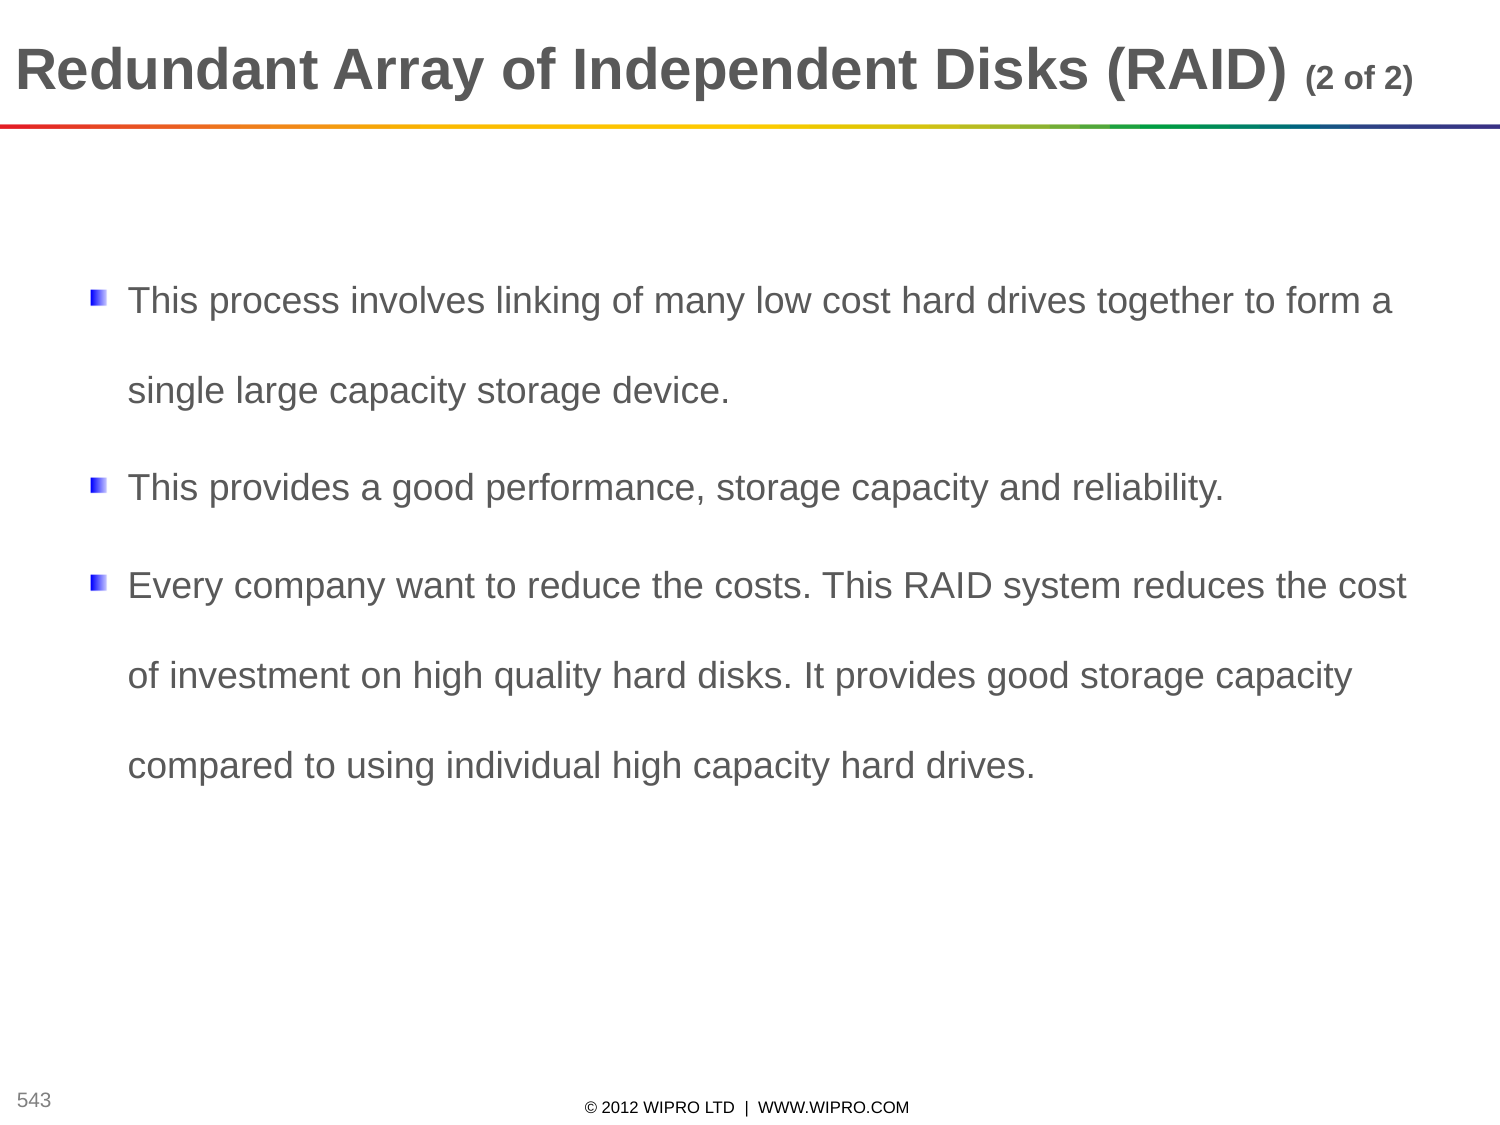

Redundant Array of Independent Disks (RAID) (2 of 2)
This process involves linking of many low cost hard drives together to form a single large capacity storage device.
This provides a good performance, storage capacity and reliability.
Every company want to reduce the costs. This RAID system reduces the cost of investment on high quality hard disks. It provides good storage capacity compared to using individual high capacity hard drives.